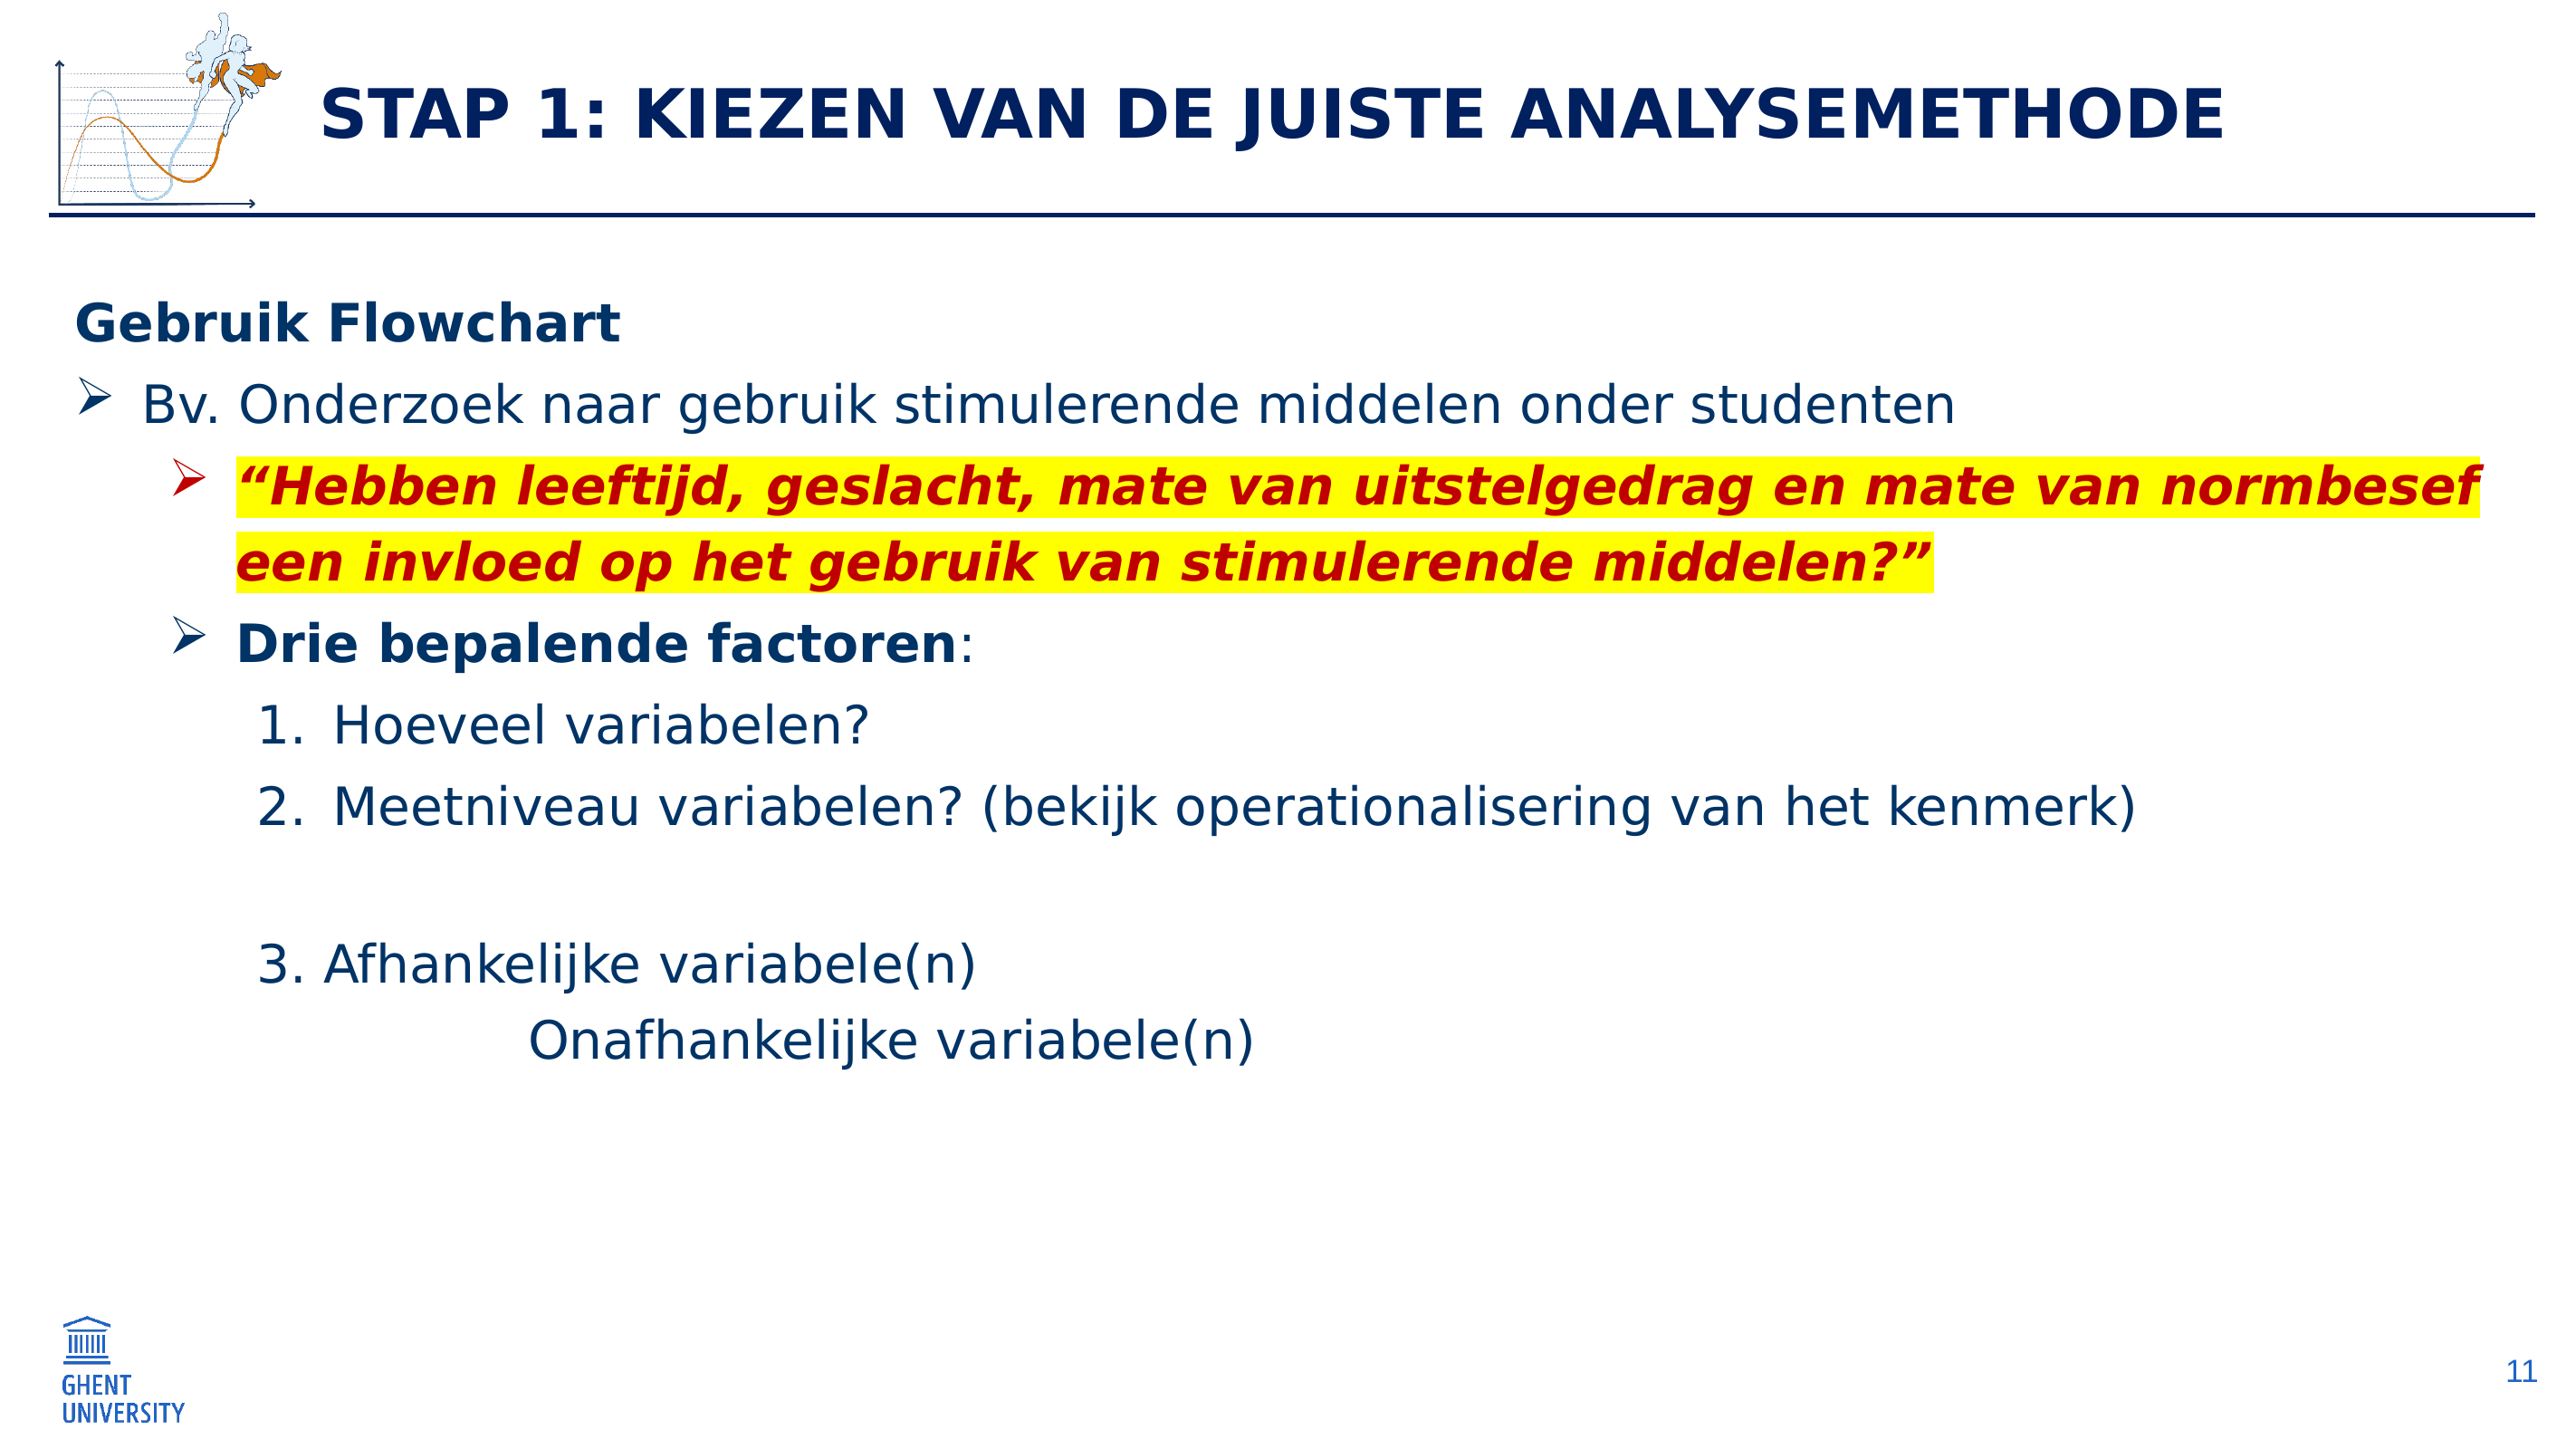

# Stap 1: Kiezen van de juiste analysemethode
Gebruik Flowchart
Bv. Onderzoek naar gebruik stimulerende middelen onder studenten
“Hebben leeftijd, geslacht, mate van uitstelgedrag en mate van normbesef een invloed op het gebruik van stimulerende middelen?”
Drie bepalende factoren:
Hoeveel variabelen?
Meetniveau variabelen? (bekijk operationalisering van het kenmerk)
3. Afhankelijke variabele(n)
		Onafhankelijke variabele(n)

11